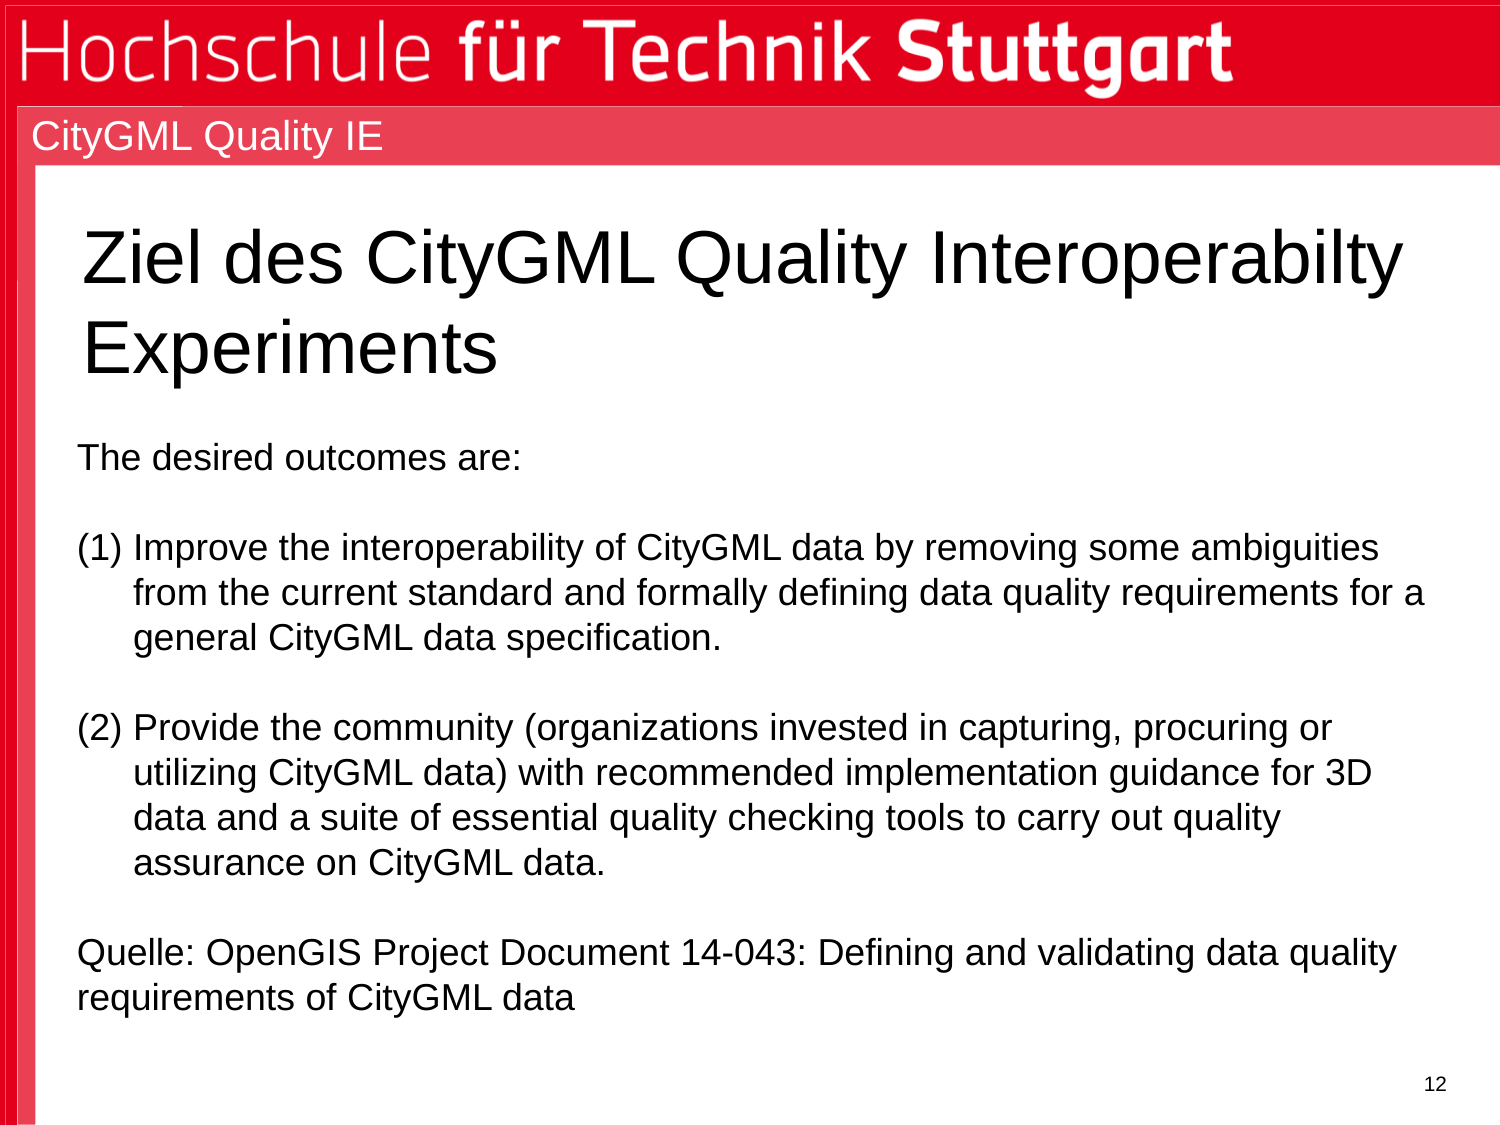

CityGML Quality IE
# Ziel des CityGML Quality Interoperabilty Experiments
The desired outcomes are:

Improve the interoperability of CityGML data by removing some ambiguities from the current standard and formally defining data quality requirements for a general CityGML data specification.

Provide the community (organizations invested in capturing, procuring or utilizing CityGML data) with recommended implementation guidance for 3D data and a suite of essential quality checking tools to carry out quality assurance on CityGML data.

Quelle: OpenGIS Project Document 14-043: Defining and validating data quality requirements of CityGML data

12